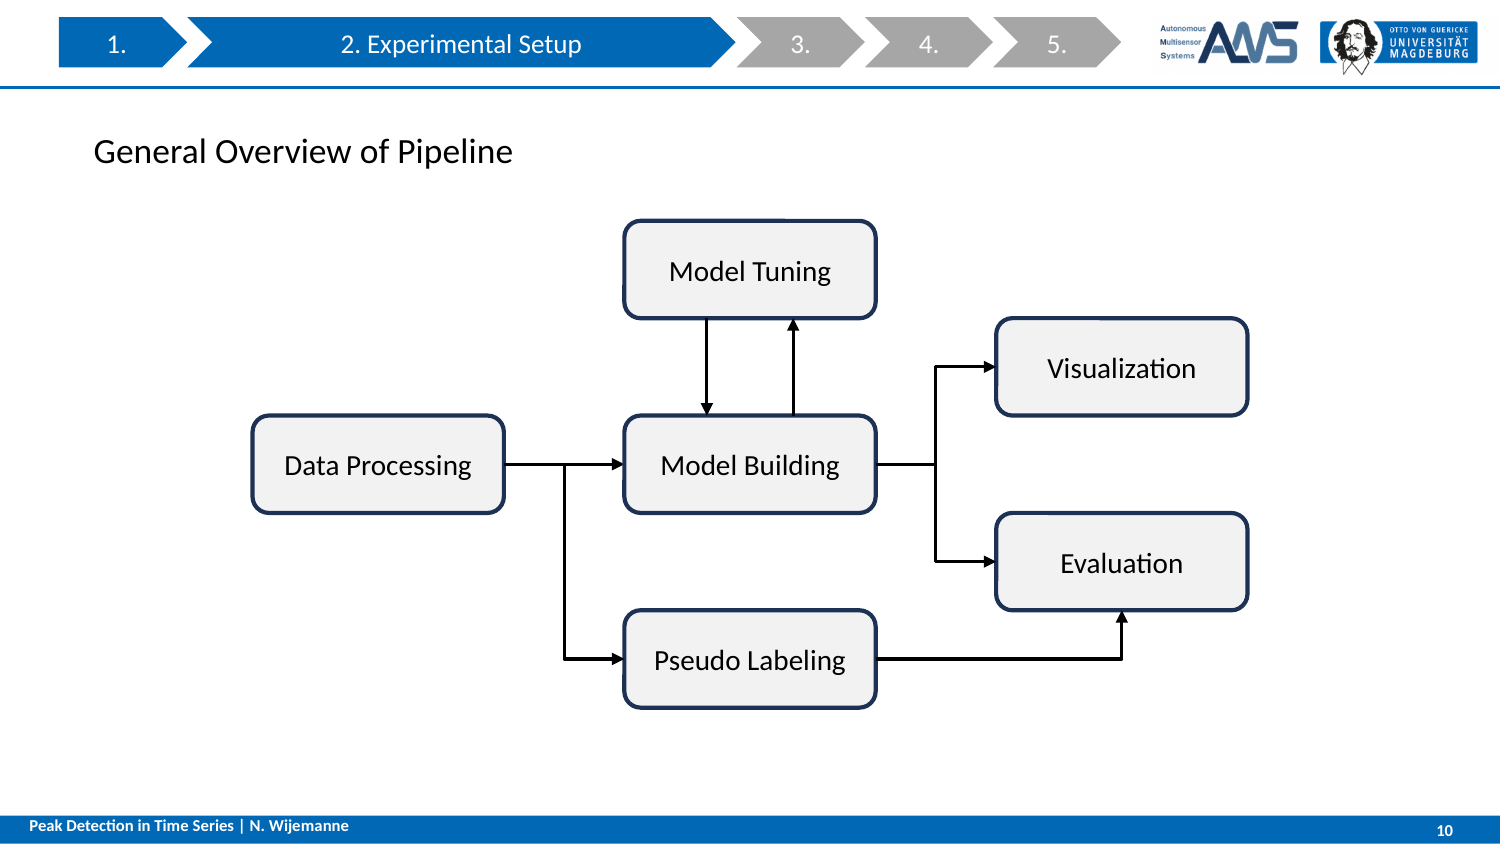

3.
4.
1.
2. Experimental Setup
5.
General Overview of Pipeline

Model Tuning
Visualization
Data Processing
Model Building
Evaluation
Pseudo Labeling
Peak Detection in Time Series | N. Wijemanne
10